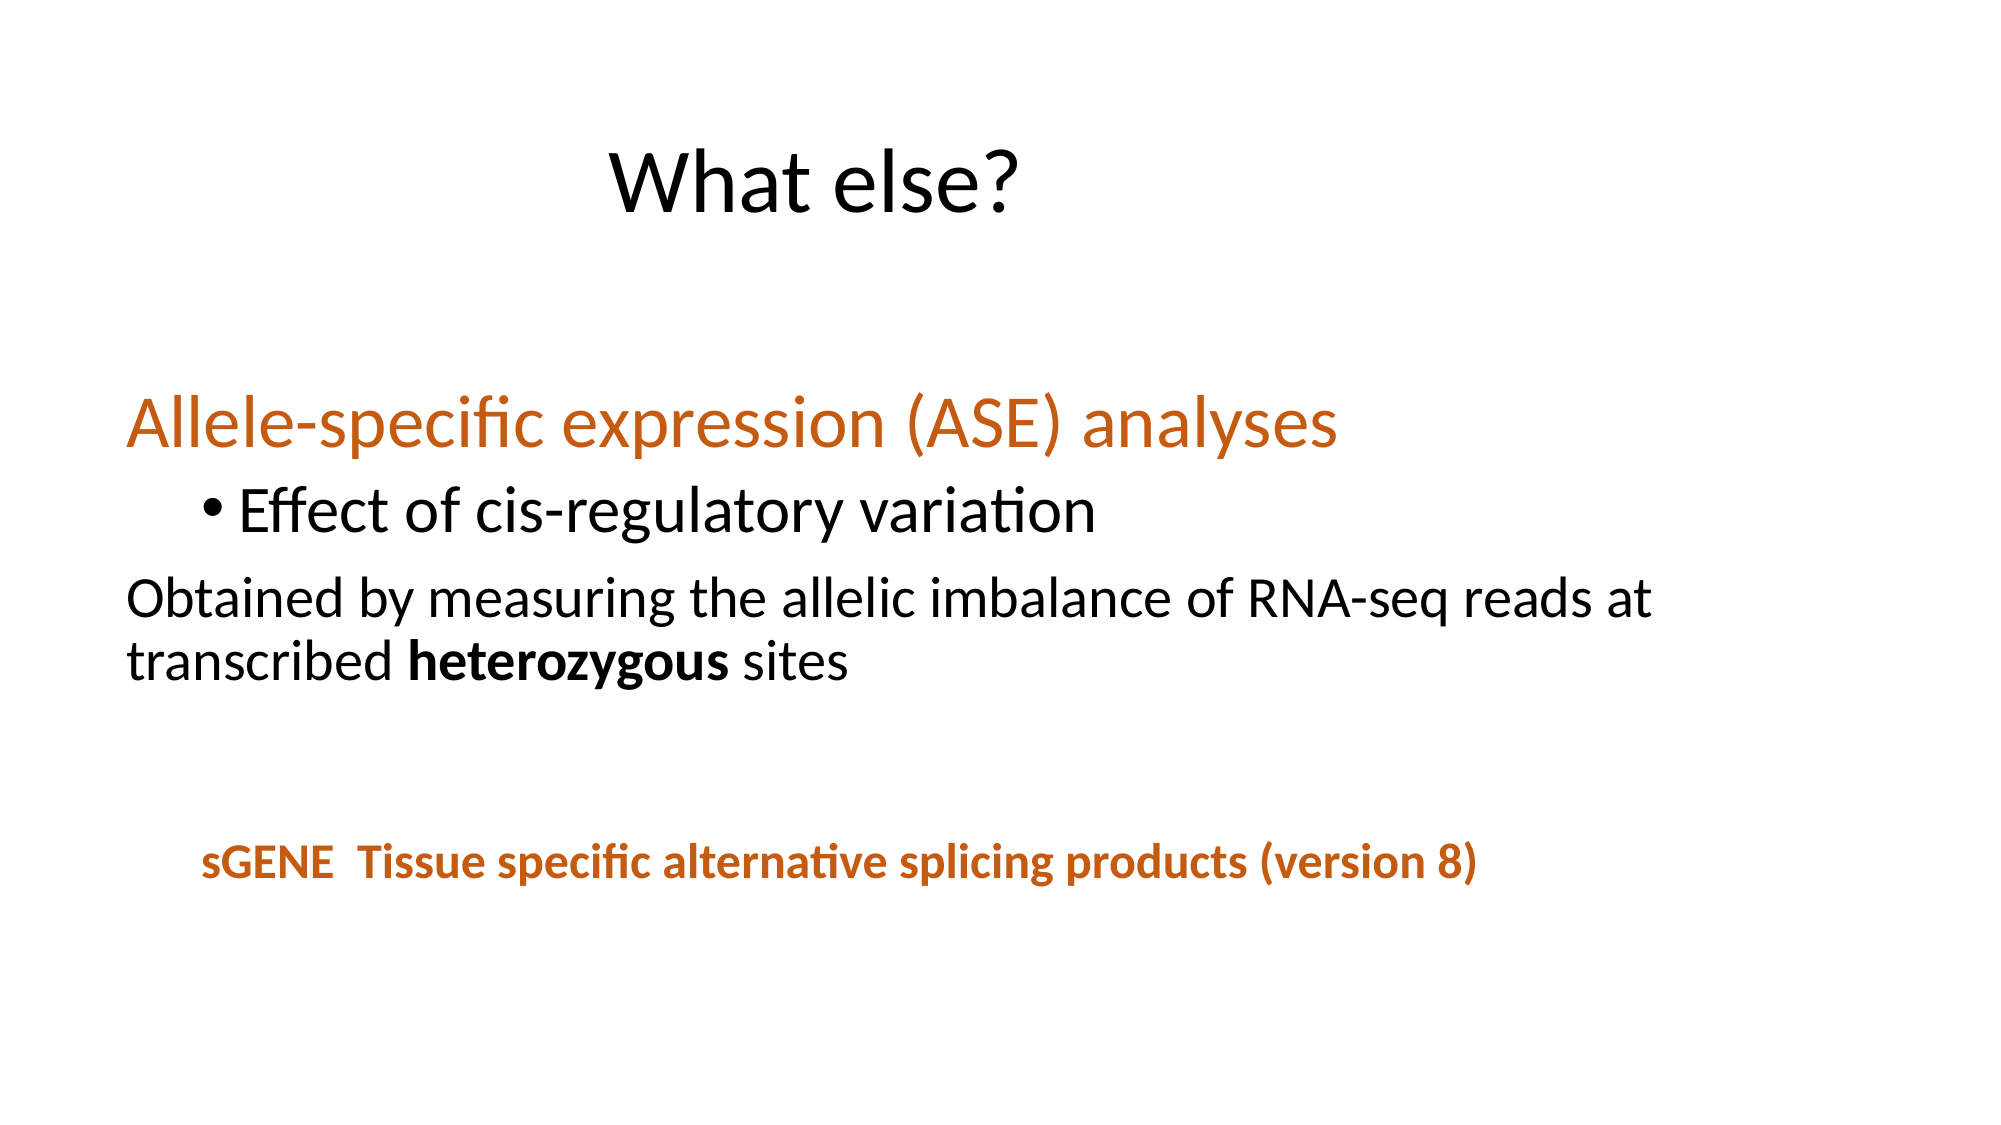

# What else?
Allele-specific expression (ASE) analyses
Effect of cis-regulatory variation
Obtained by measuring the allelic imbalance of RNA-seq reads at transcribed heterozygous sites

sGENE  Tissue specific alternative splicing products (version 8)